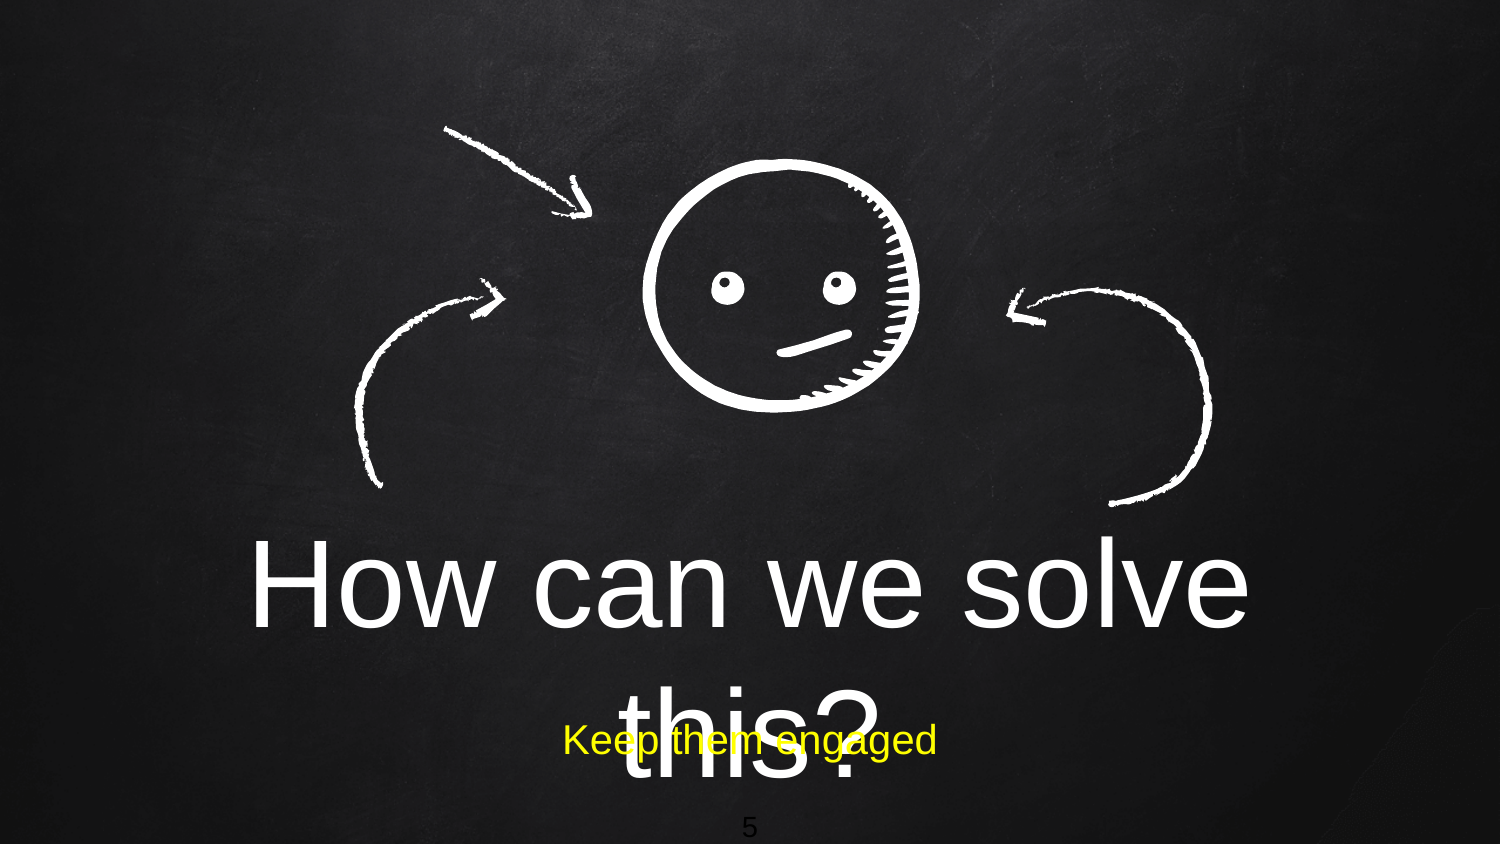

How can we solve this?
Keep them engaged
5